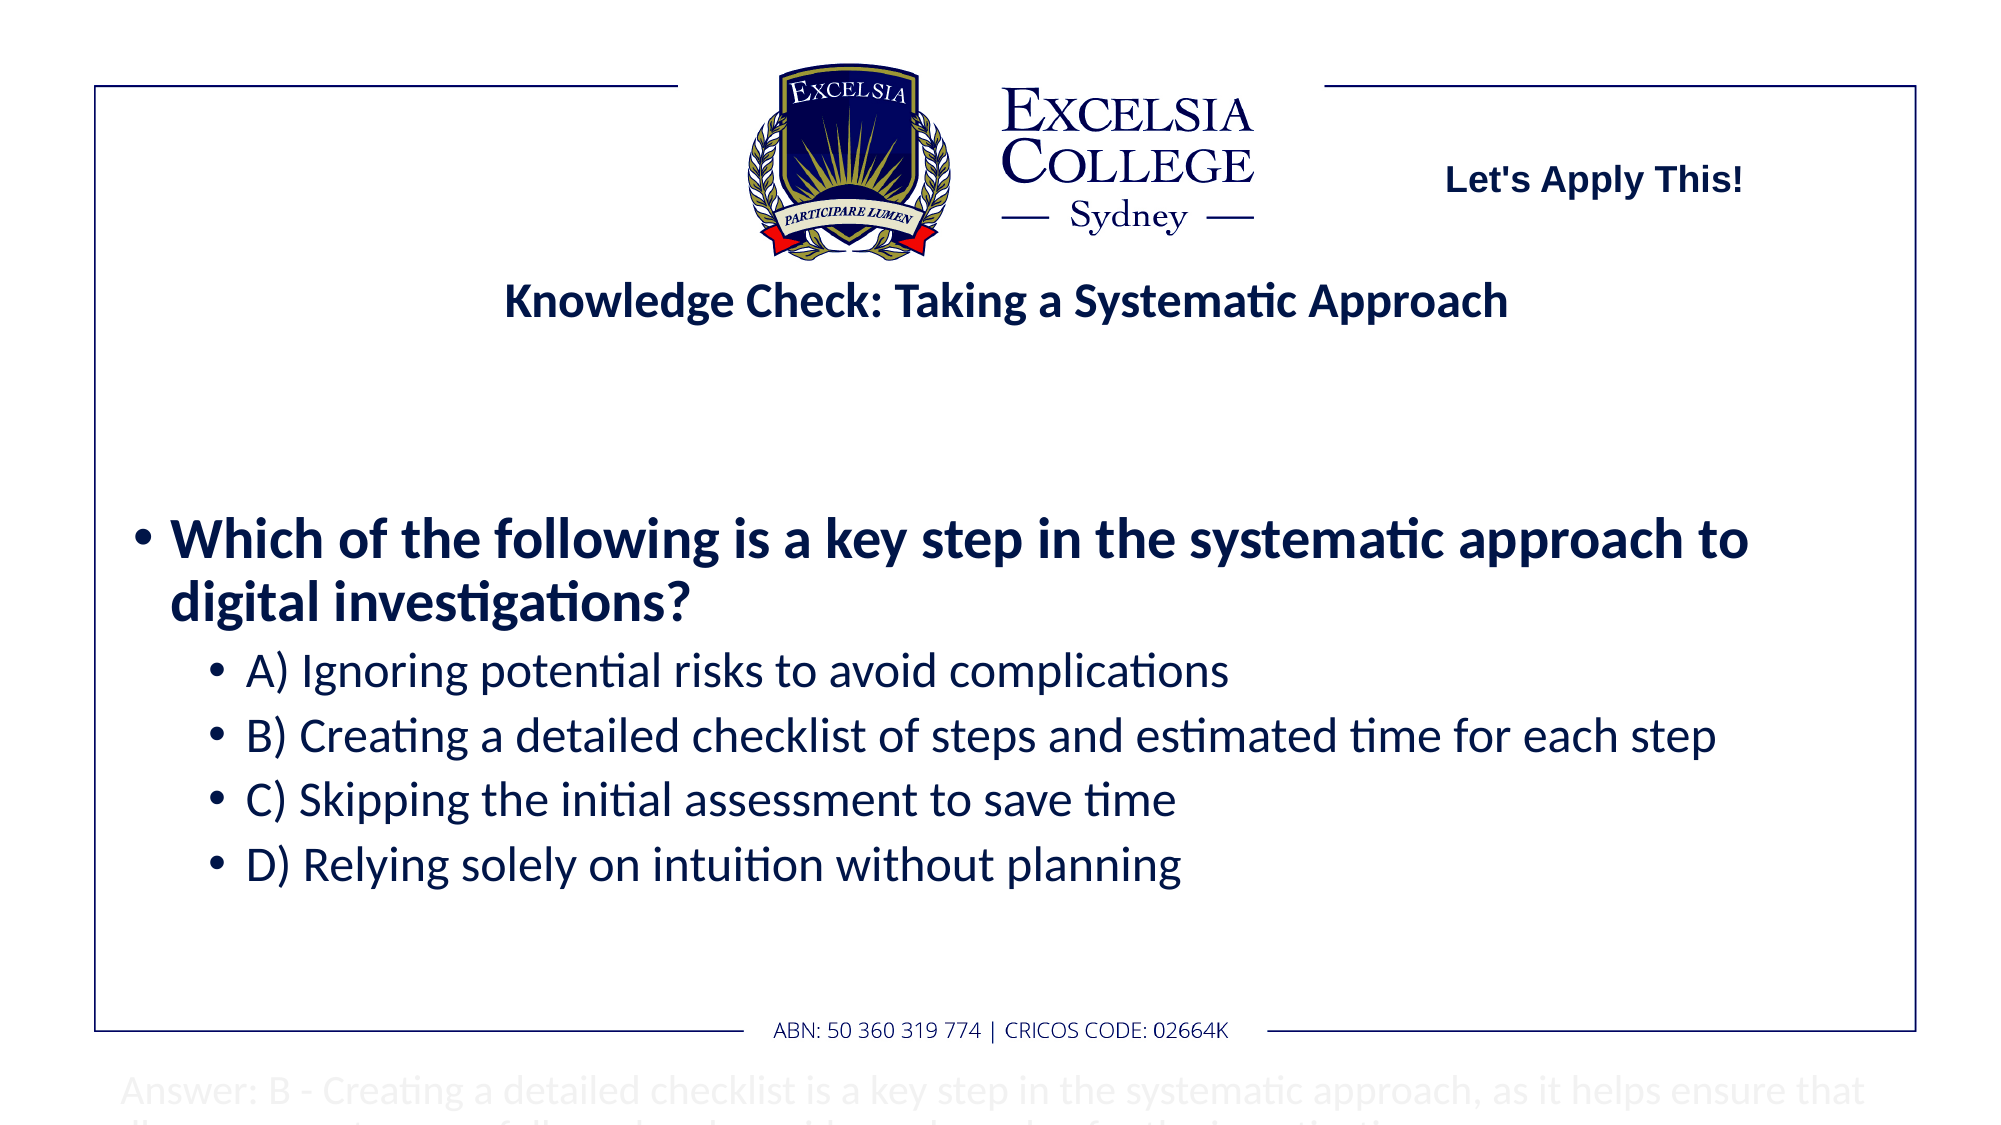

Let's Apply This!
# Knowledge Check: Taking a Systematic Approach

Which of the following is a key step in the systematic approach to digital investigations?
A) Ignoring potential risks to avoid complications
B) Creating a detailed checklist of steps and estimated time for each step
C) Skipping the initial assessment to save time
D) Relying solely on intuition without planning

 Answer: B - Creating a detailed checklist is a key step in the systematic approach, as it helps ensure that all necessary steps are followed and provides a clear plan for the investigation.